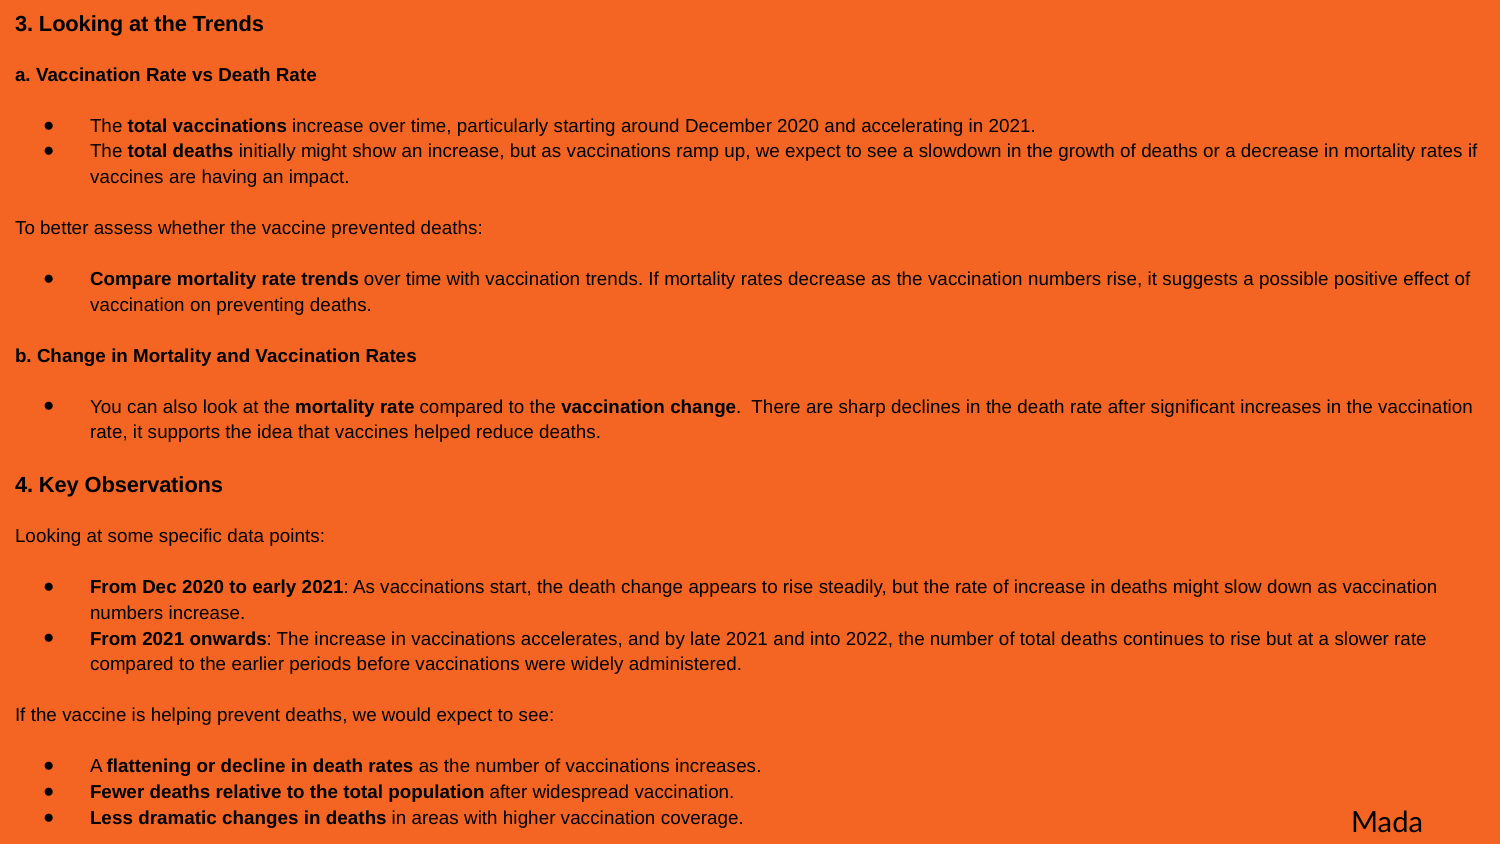

3. Looking at the Trends
a. Vaccination Rate vs Death Rate
The total vaccinations increase over time, particularly starting around December 2020 and accelerating in 2021.
The total deaths initially might show an increase, but as vaccinations ramp up, we expect to see a slowdown in the growth of deaths or a decrease in mortality rates if vaccines are having an impact.
To better assess whether the vaccine prevented deaths:
Compare mortality rate trends over time with vaccination trends. If mortality rates decrease as the vaccination numbers rise, it suggests a possible positive effect of vaccination on preventing deaths.
b. Change in Mortality and Vaccination Rates
You can also look at the mortality rate compared to the vaccination change.  There are sharp declines in the death rate after significant increases in the vaccination rate, it supports the idea that vaccines helped reduce deaths.

4. Key Observations
Looking at some specific data points:
From Dec 2020 to early 2021: As vaccinations start, the death change appears to rise steadily, but the rate of increase in deaths might slow down as vaccination numbers increase.
From 2021 onwards: The increase in vaccinations accelerates, and by late 2021 and into 2022, the number of total deaths continues to rise but at a slower rate compared to the earlier periods before vaccinations were widely administered.
If the vaccine is helping prevent deaths, we would expect to see:
A flattening or decline in death rates as the number of vaccinations increases.
Fewer deaths relative to the total population after widespread vaccination.
Less dramatic changes in deaths in areas with higher vaccination coverage.
Mada